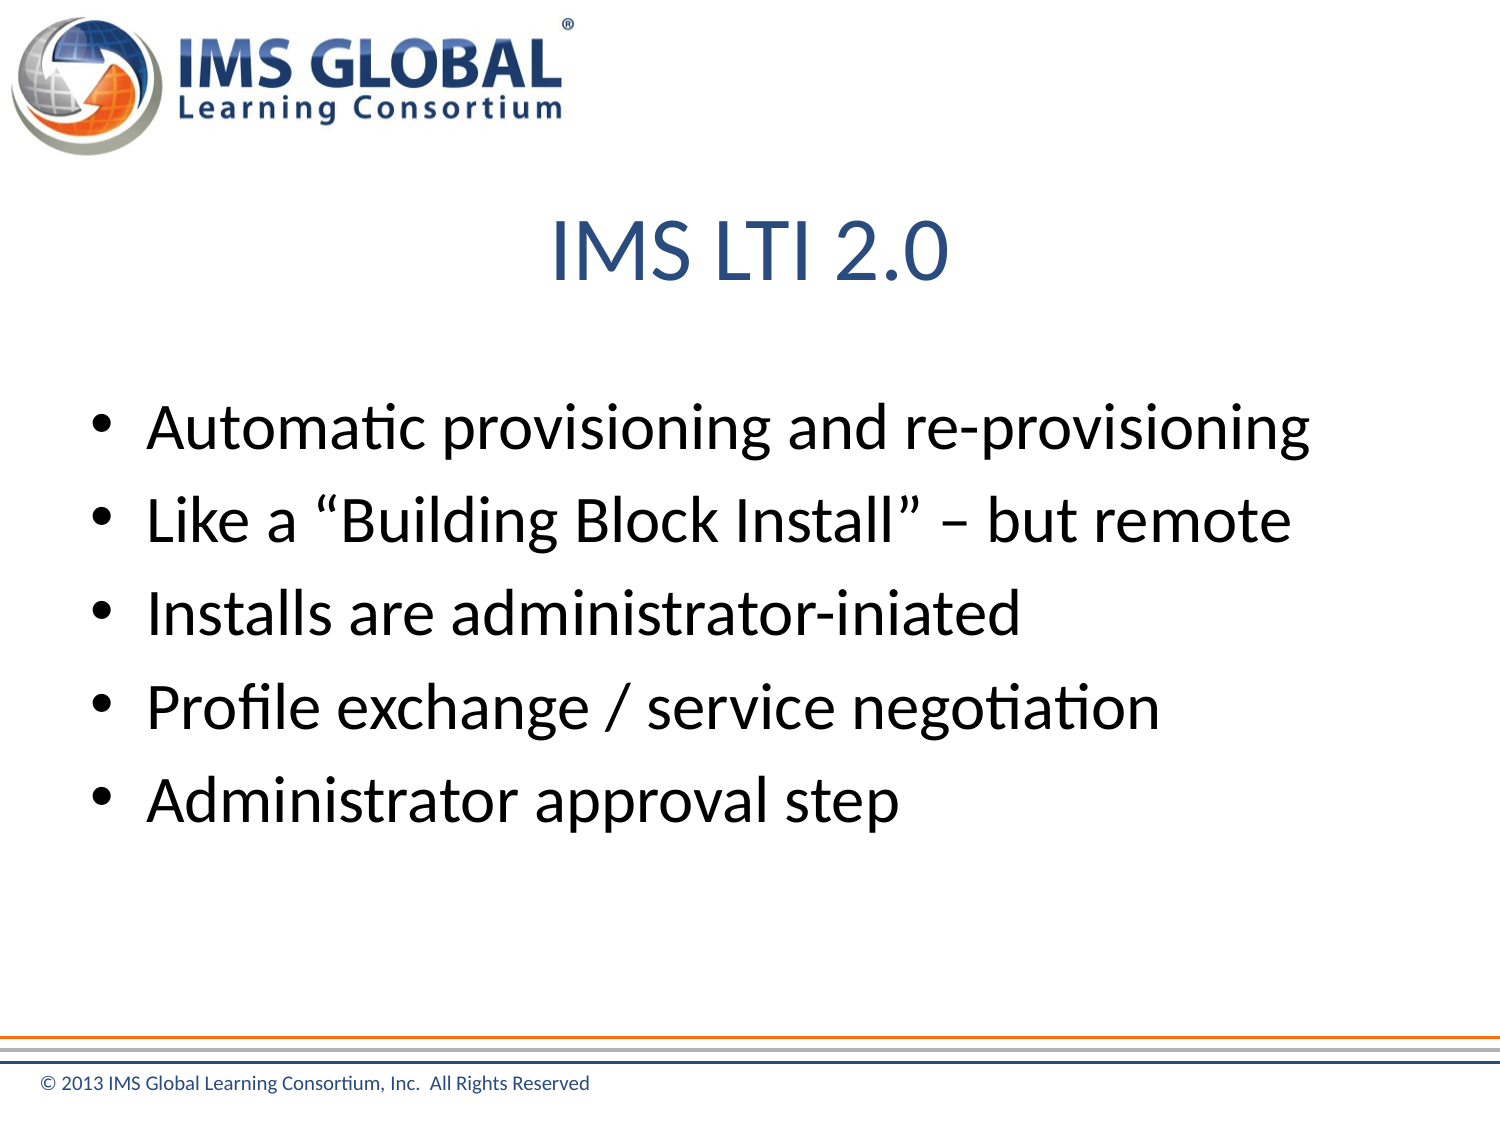

# IMS LTI 2.0
Automatic provisioning and re-provisioning
Like a “Building Block Install” – but remote
Installs are administrator-iniated
Profile exchange / service negotiation
Administrator approval step